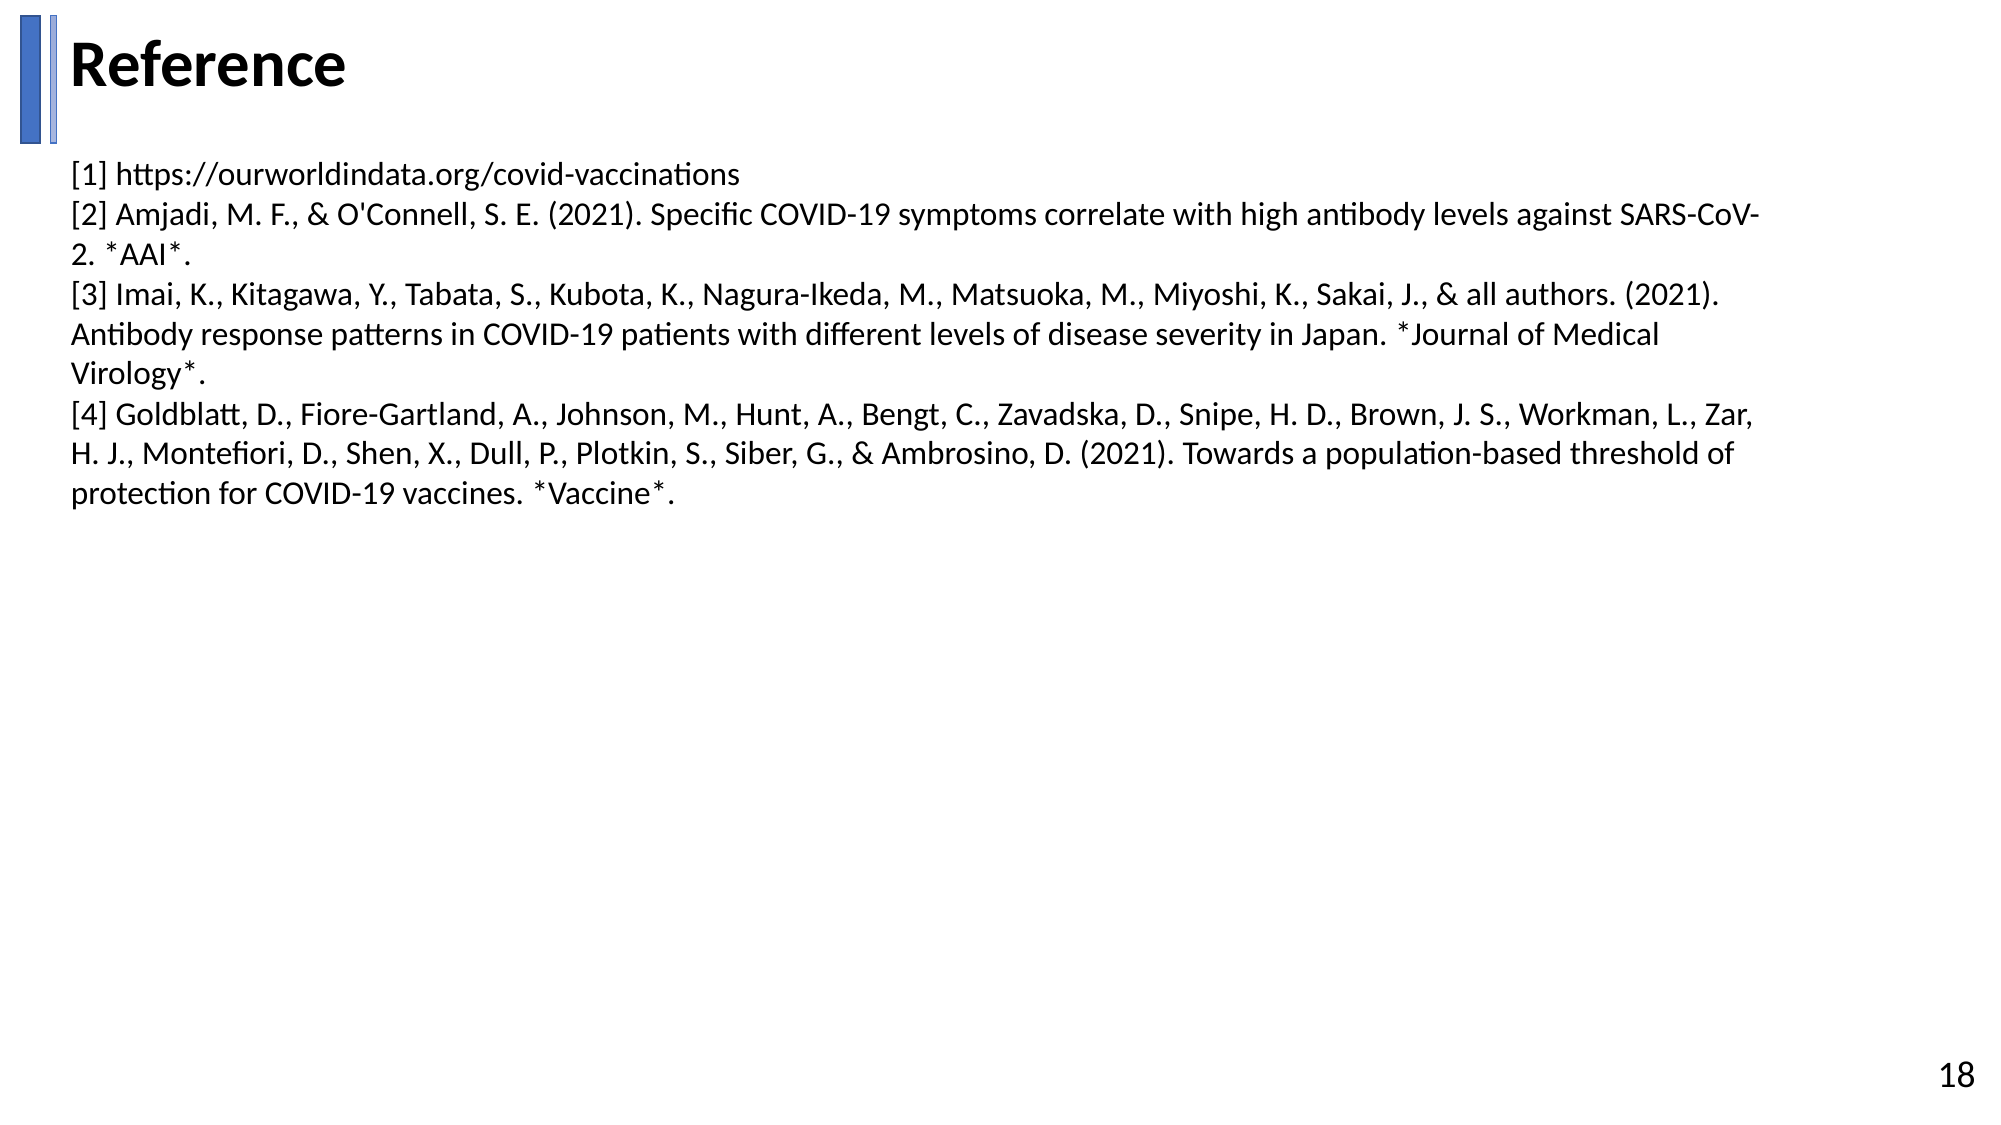

Reference
[1] https://ourworldindata.org/covid-vaccinations
[2] Amjadi, M. F., & O'Connell, S. E. (2021). Specific COVID-19 symptoms correlate with high antibody levels against SARS-CoV-2. *AAI*.
[3] Imai, K., Kitagawa, Y., Tabata, S., Kubota, K., Nagura-Ikeda, M., Matsuoka, M., Miyoshi, K., Sakai, J., & all authors. (2021). Antibody response patterns in COVID-19 patients with different levels of disease severity in Japan. *Journal of Medical Virology*.
[4] Goldblatt, D., Fiore-Gartland, A., Johnson, M., Hunt, A., Bengt, C., Zavadska, D., Snipe, H. D., Brown, J. S., Workman, L., Zar, H. J., Montefiori, D., Shen, X., Dull, P., Plotkin, S., Siber, G., & Ambrosino, D. (2021). Towards a population-based threshold of protection for COVID-19 vaccines. *Vaccine*.
18